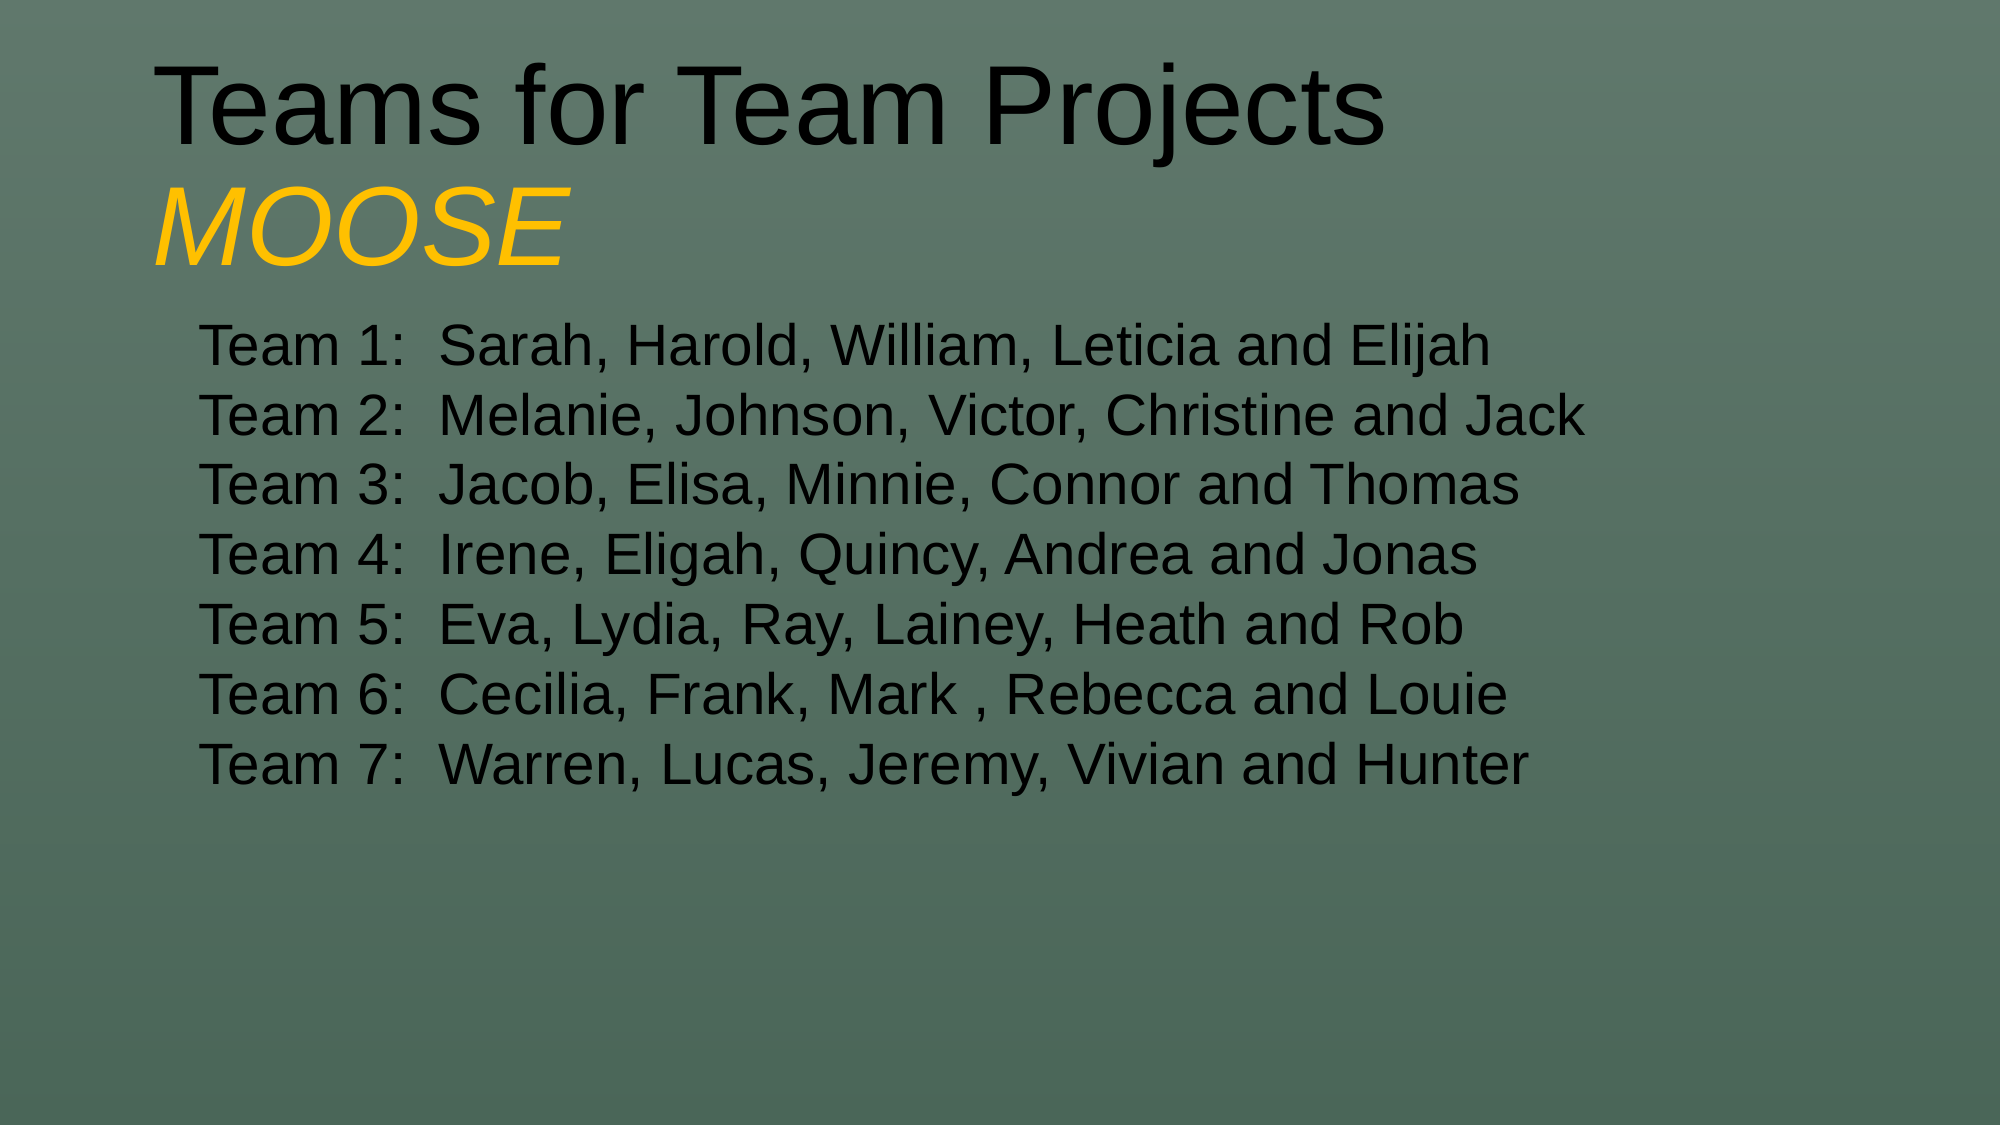

# Teams for Team Projects   MOOSE
Team 1:  Sarah, Harold, William, Leticia and Elijah
Team 2:  Melanie, Johnson, Victor, Christine and Jack
Team 3:  Jacob, Elisa, Minnie, Connor and Thomas
Team 4:  Irene, Eligah, Quincy, Andrea and Jonas
Team 5:  Eva, Lydia, Ray, Lainey, Heath and Rob
Team 6:  Cecilia, Frank, Mark , Rebecca and Louie
Team 7:  Warren, Lucas, Jeremy, Vivian and Hunter